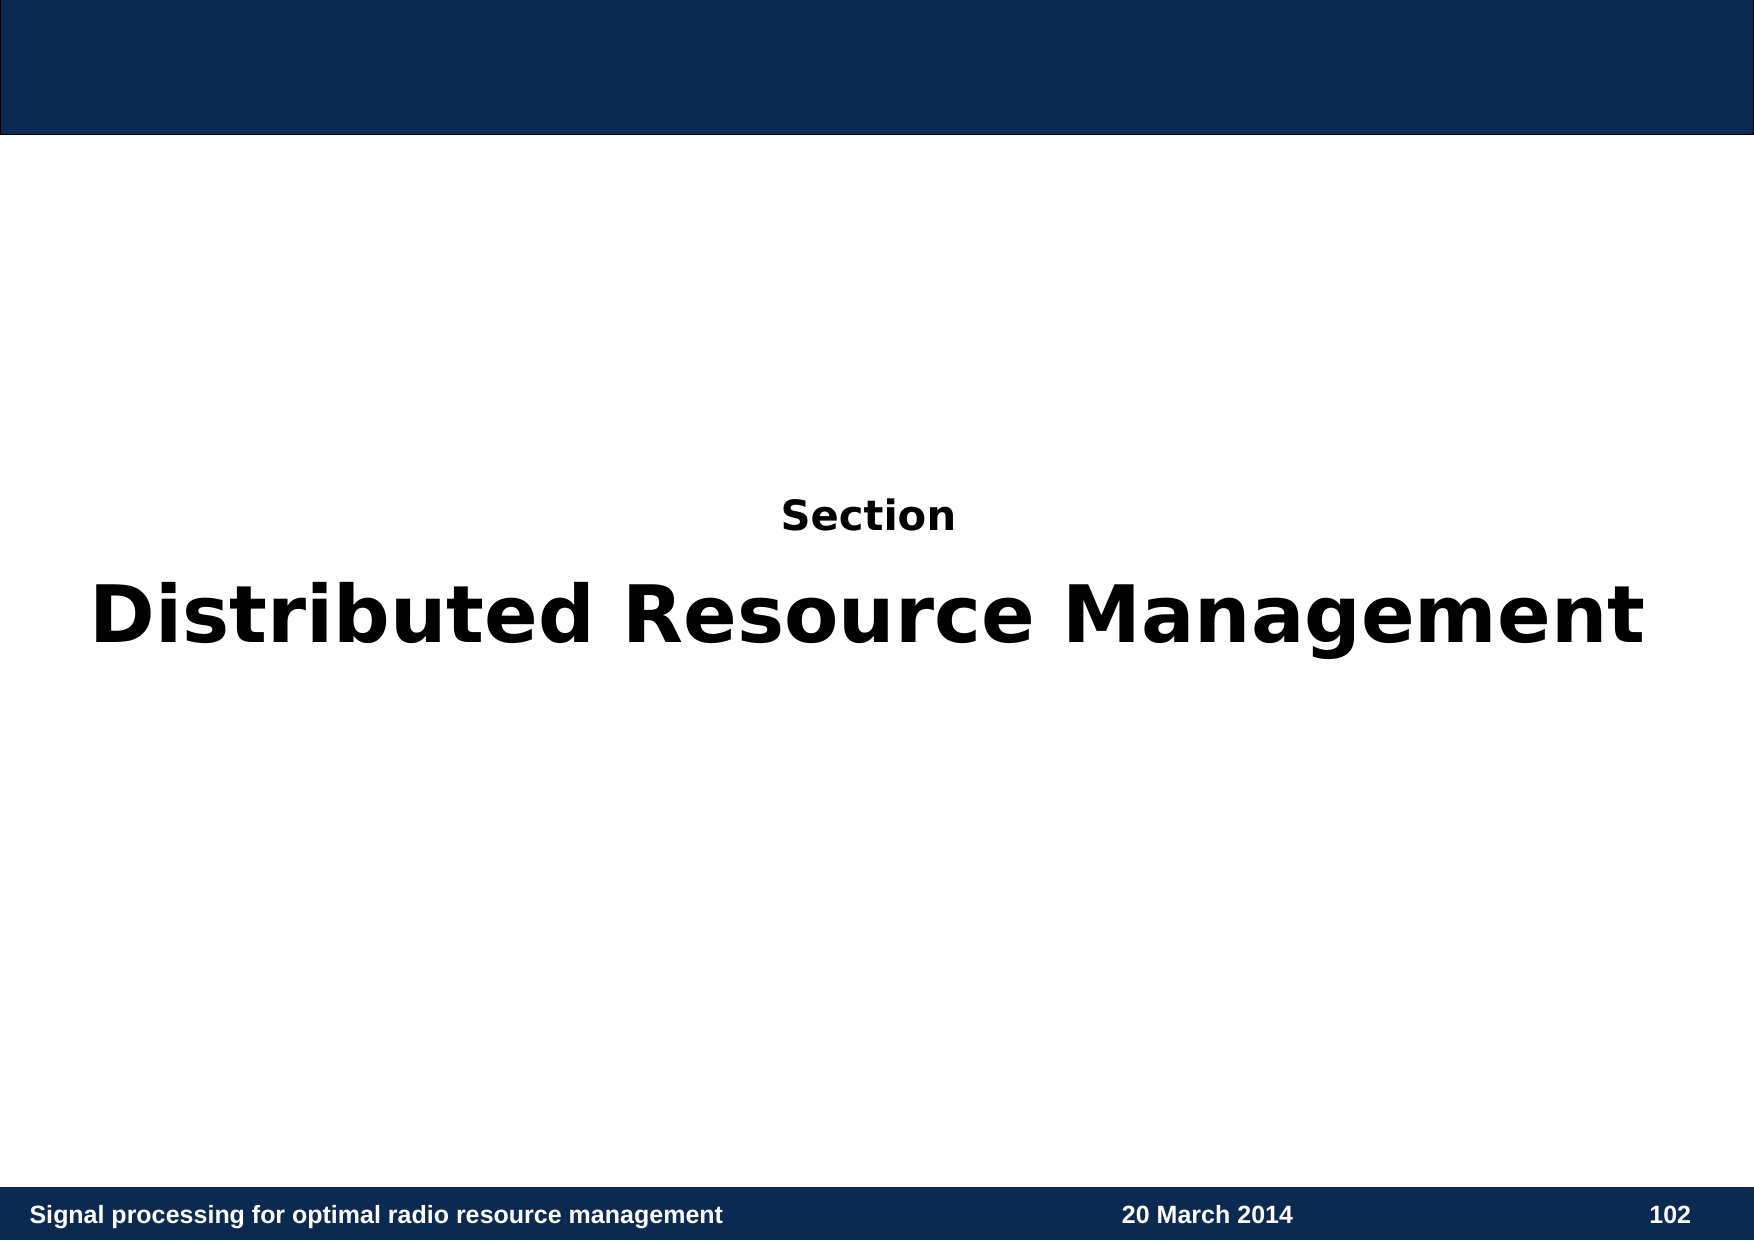

Section
Distributed Resource Management
Signal processing for optimal radio resource management
20 March 2014
102